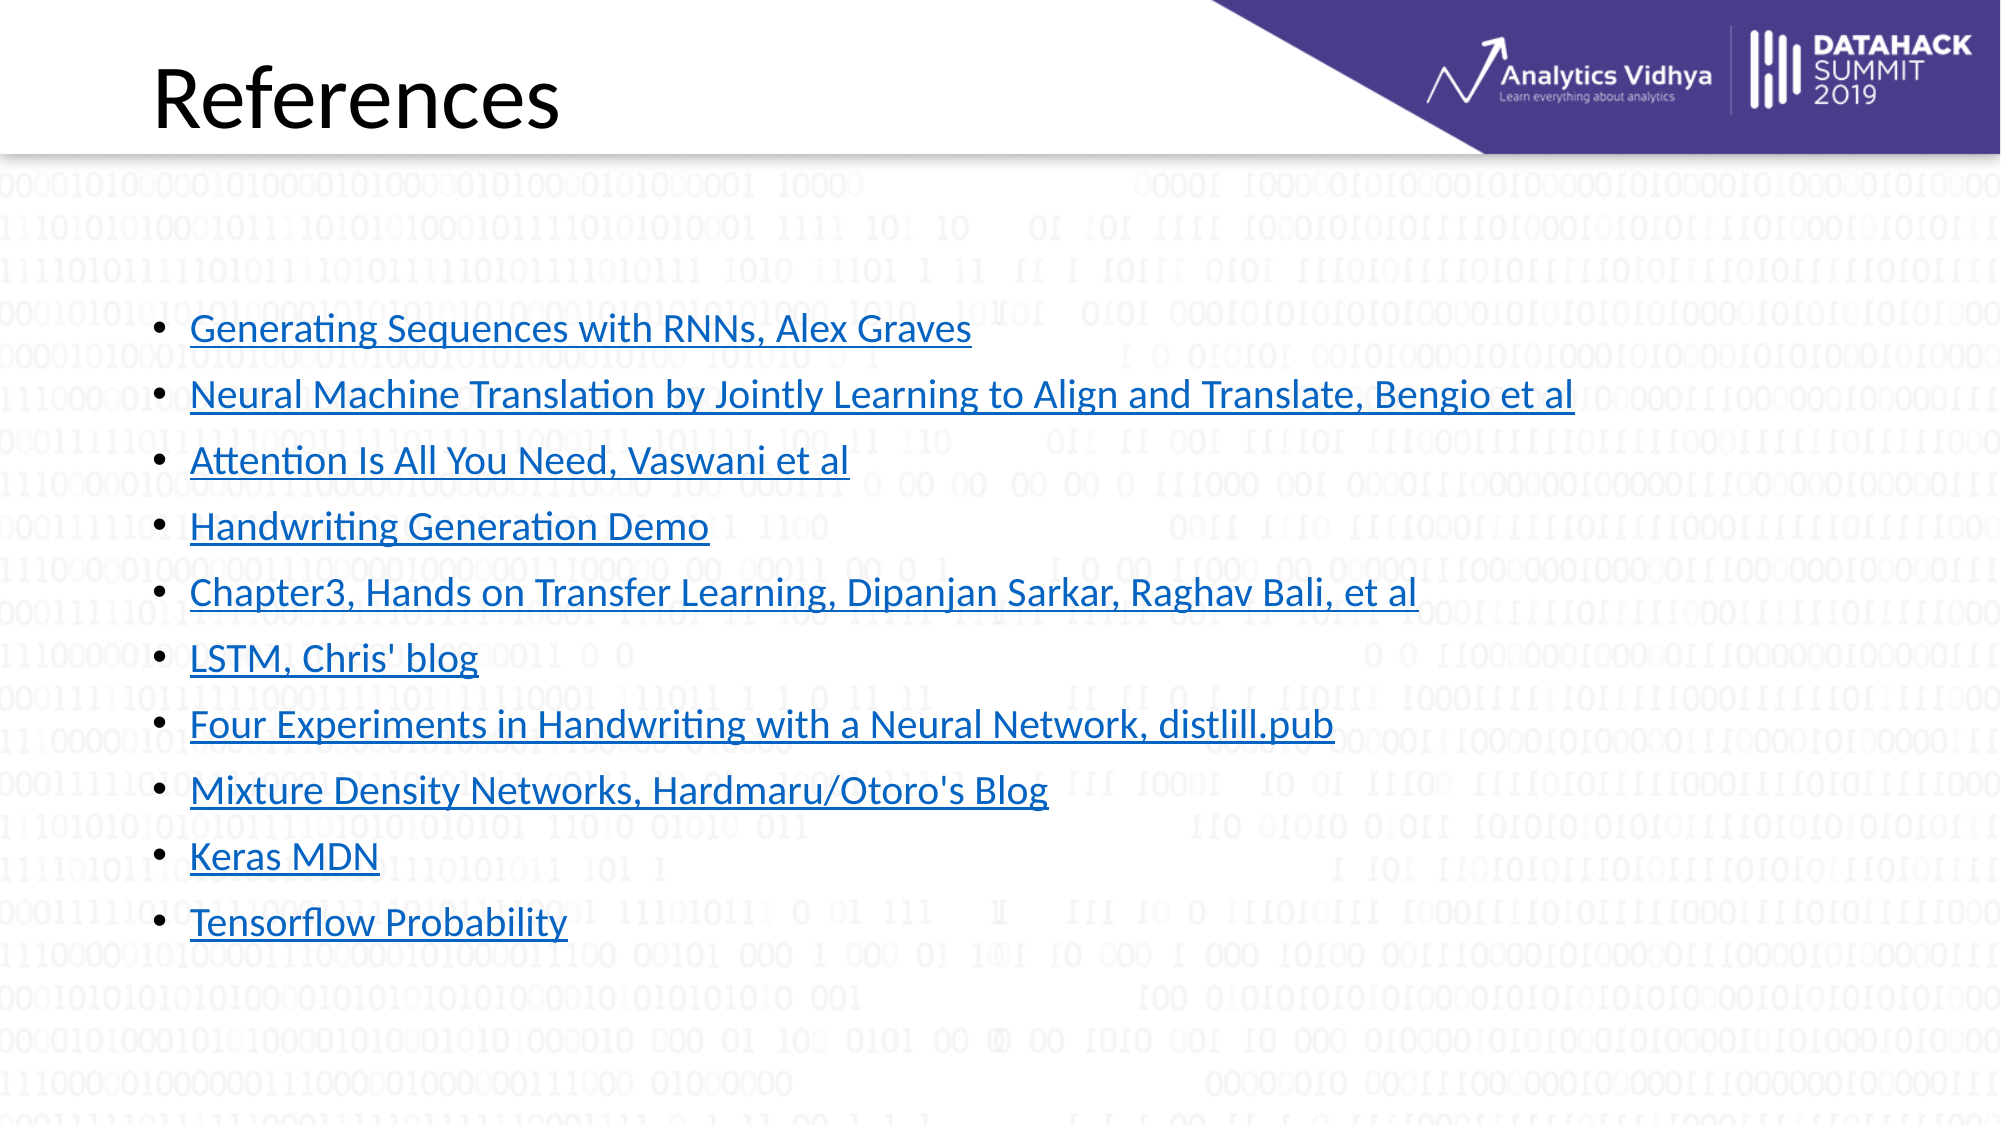

# References
Generating Sequences with RNNs, Alex Graves
Neural Machine Translation by Jointly Learning to Align and Translate, Bengio et al
Attention Is All You Need, Vaswani et al
Handwriting Generation Demo
Chapter3, Hands on Transfer Learning, Dipanjan Sarkar, Raghav Bali, et al
LSTM, Chris' blog
Four Experiments in Handwriting with a Neural Network, distlill.pub
Mixture Density Networks, Hardmaru/Otoro's Blog
Keras MDN
Tensorflow Probability